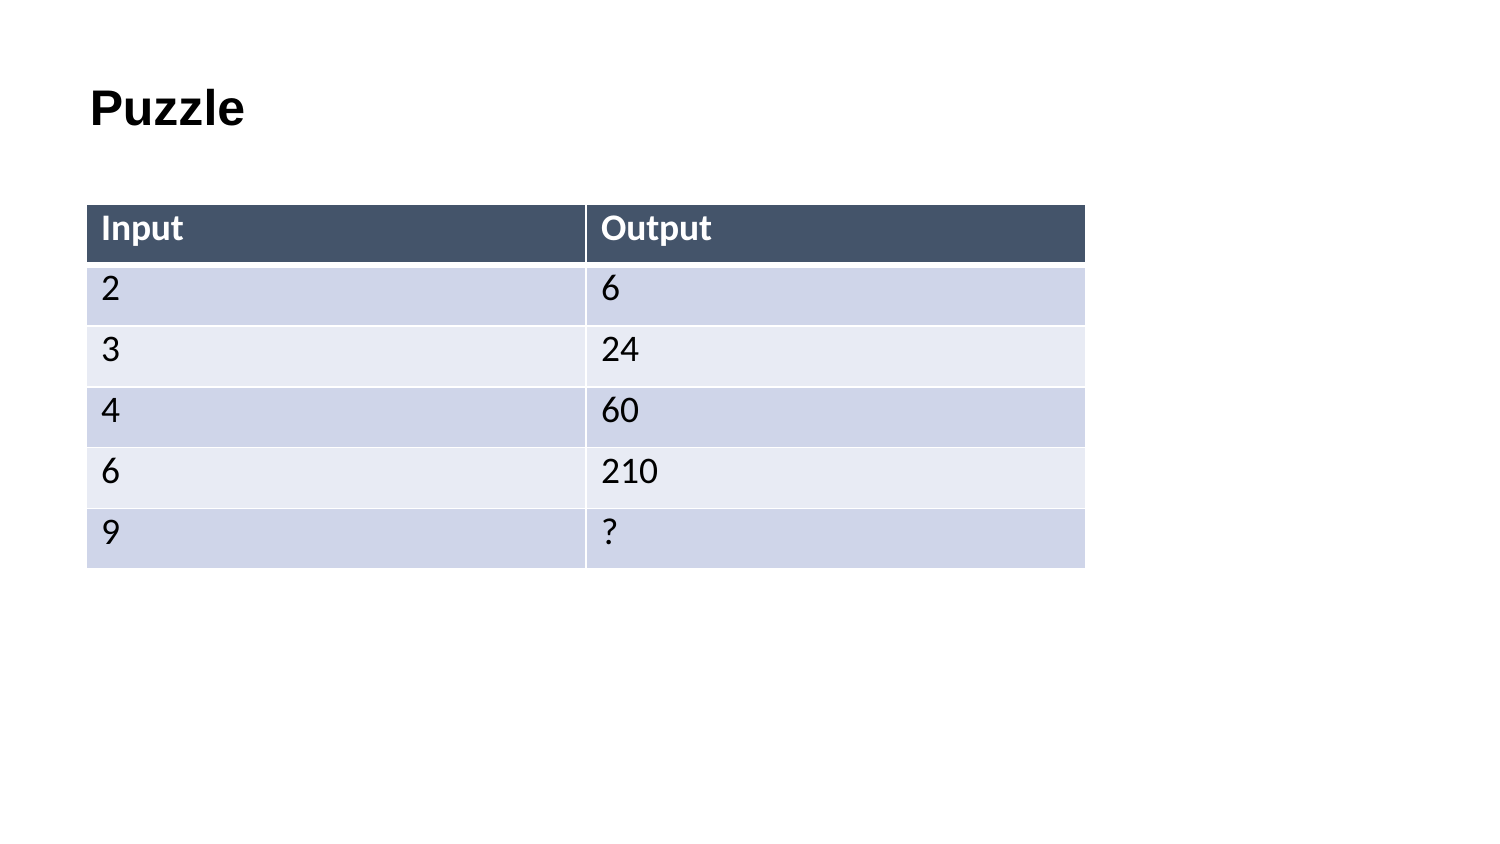

Puzzle

| Input | Output |
| --- | --- |
| 2 | 6 |
| 3 | 24 |
| 4 | 60 |
| 6 | 210 |
| 9 | ? |